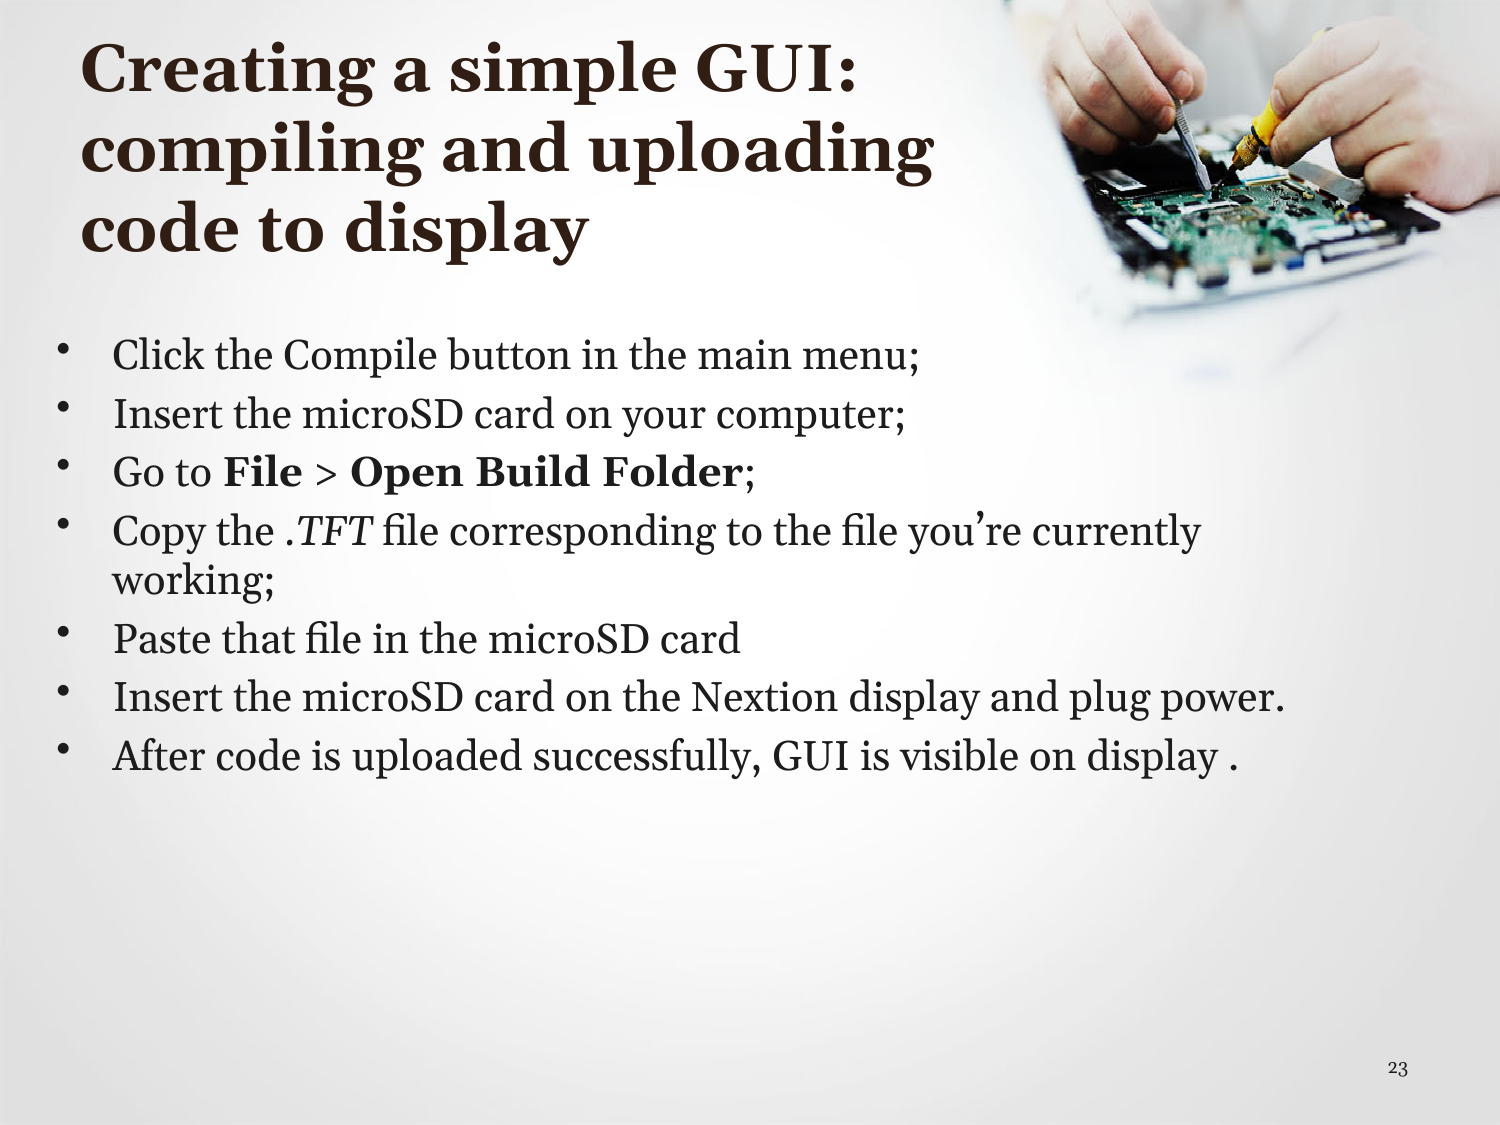

# Creating a simple GUI: compiling and uploading code to display
Click the Compile button in the main menu;
Insert the microSD card on your computer;
Go to File > Open Build Folder;
Copy the .TFT file corresponding to the file you’re currently working;
Paste that file in the microSD card
Insert the microSD card on the Nextion display and plug power.
After code is uploaded successfully, GUI is visible on display .
23